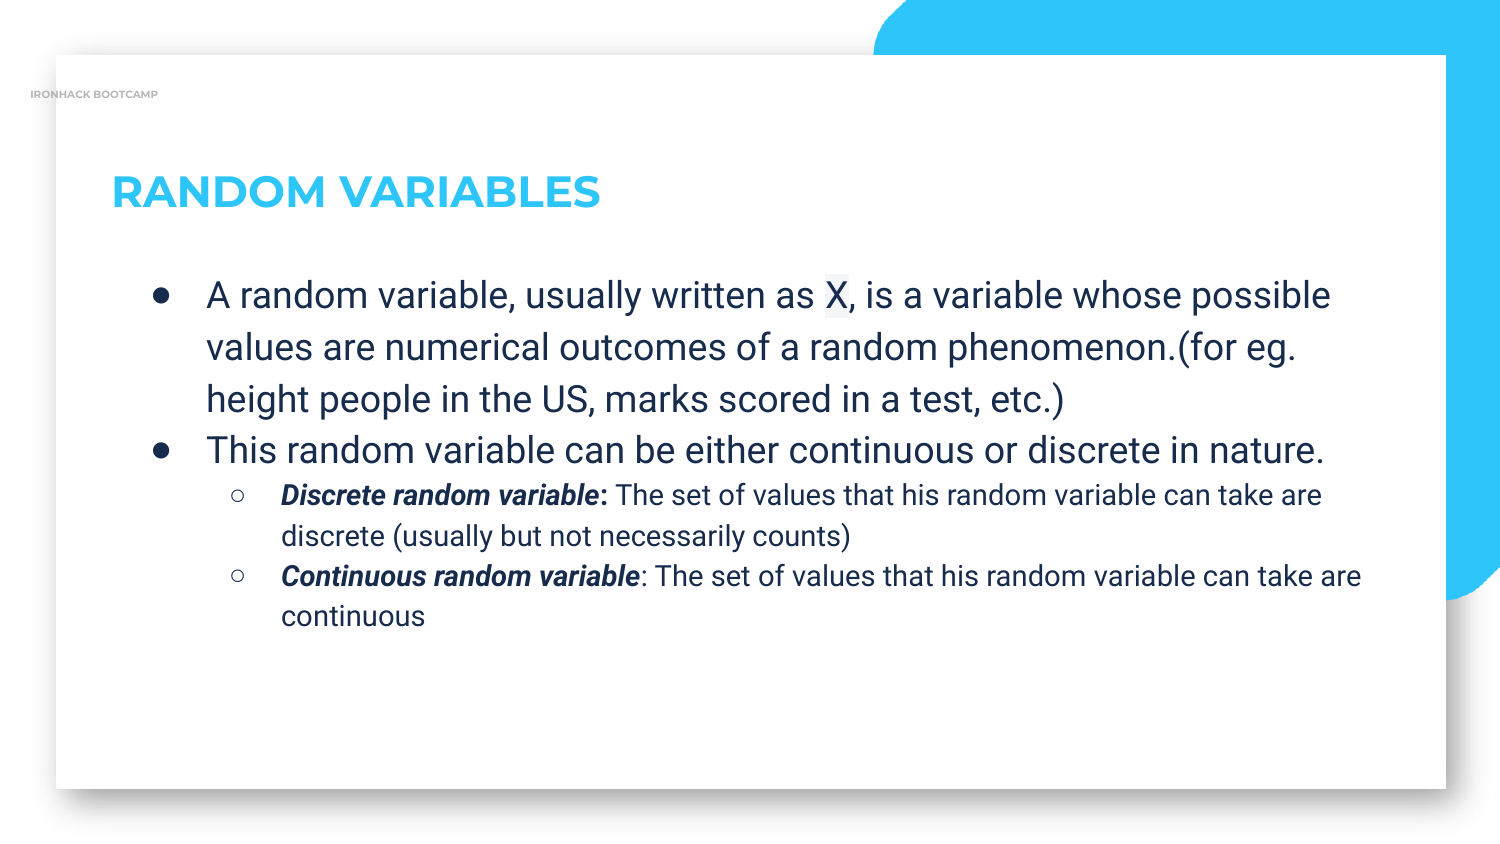

IRONHACK BOOTCAMP
RANDOM VARIABLES
A random variable, usually written as X, is a variable whose possible values are numerical outcomes of a random phenomenon.(for eg. height people in the US, marks scored in a test, etc.)
This random variable can be either continuous or discrete in nature.
Discrete random variable: The set of values that his random variable can take are discrete (usually but not necessarily counts)
Continuous random variable: The set of values that his random variable can take are continuous